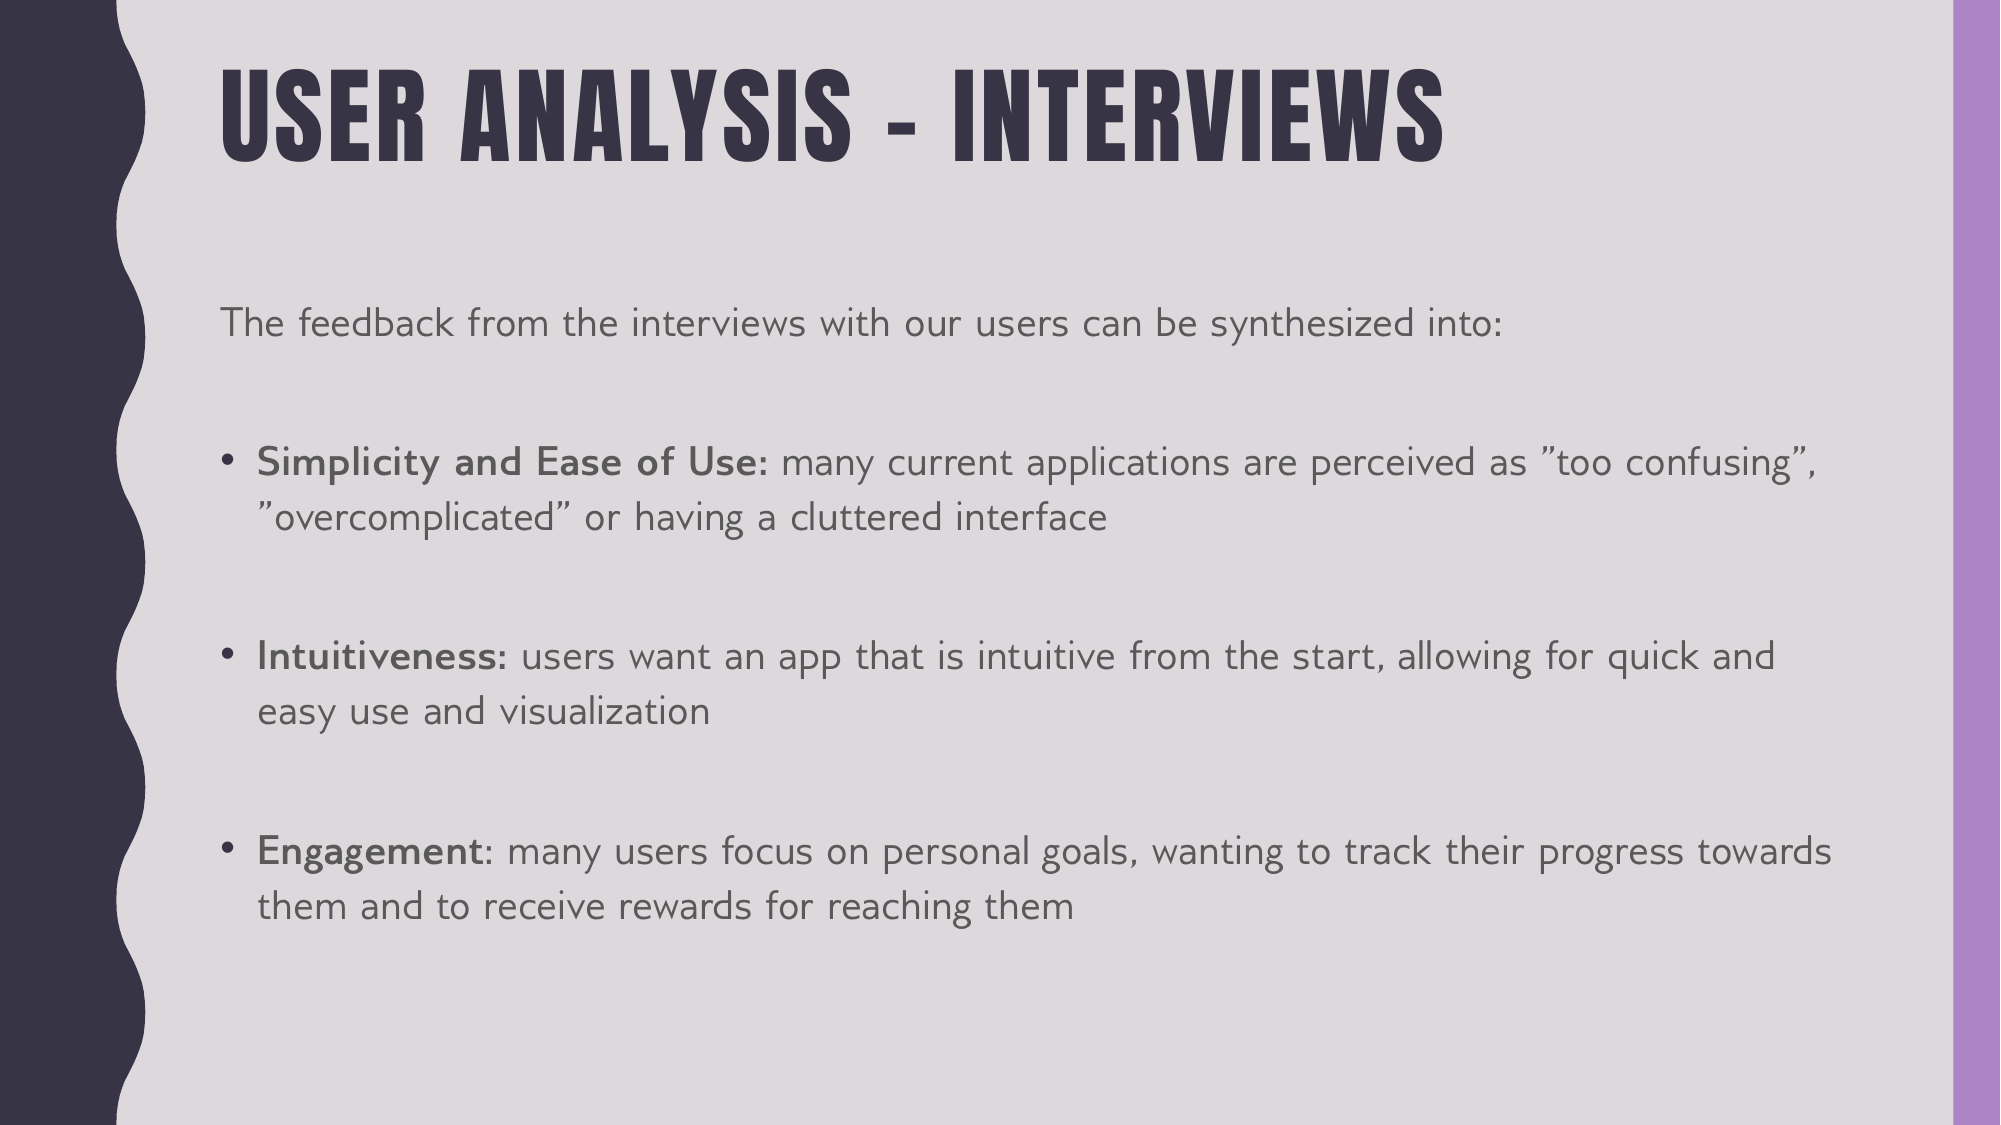

# User analysis - interviews
The feedback from the interviews with our users can be synthesized into:

Simplicity and Ease of Use: many current applications are perceived as ”too confusing”, ”overcomplicated” or having a cluttered interface

Intuitiveness: users want an app that is intuitive from the start, allowing for quick and easy use and visualization

Engagement: many users focus on personal goals, wanting to track their progress towards them and to receive rewards for reaching them